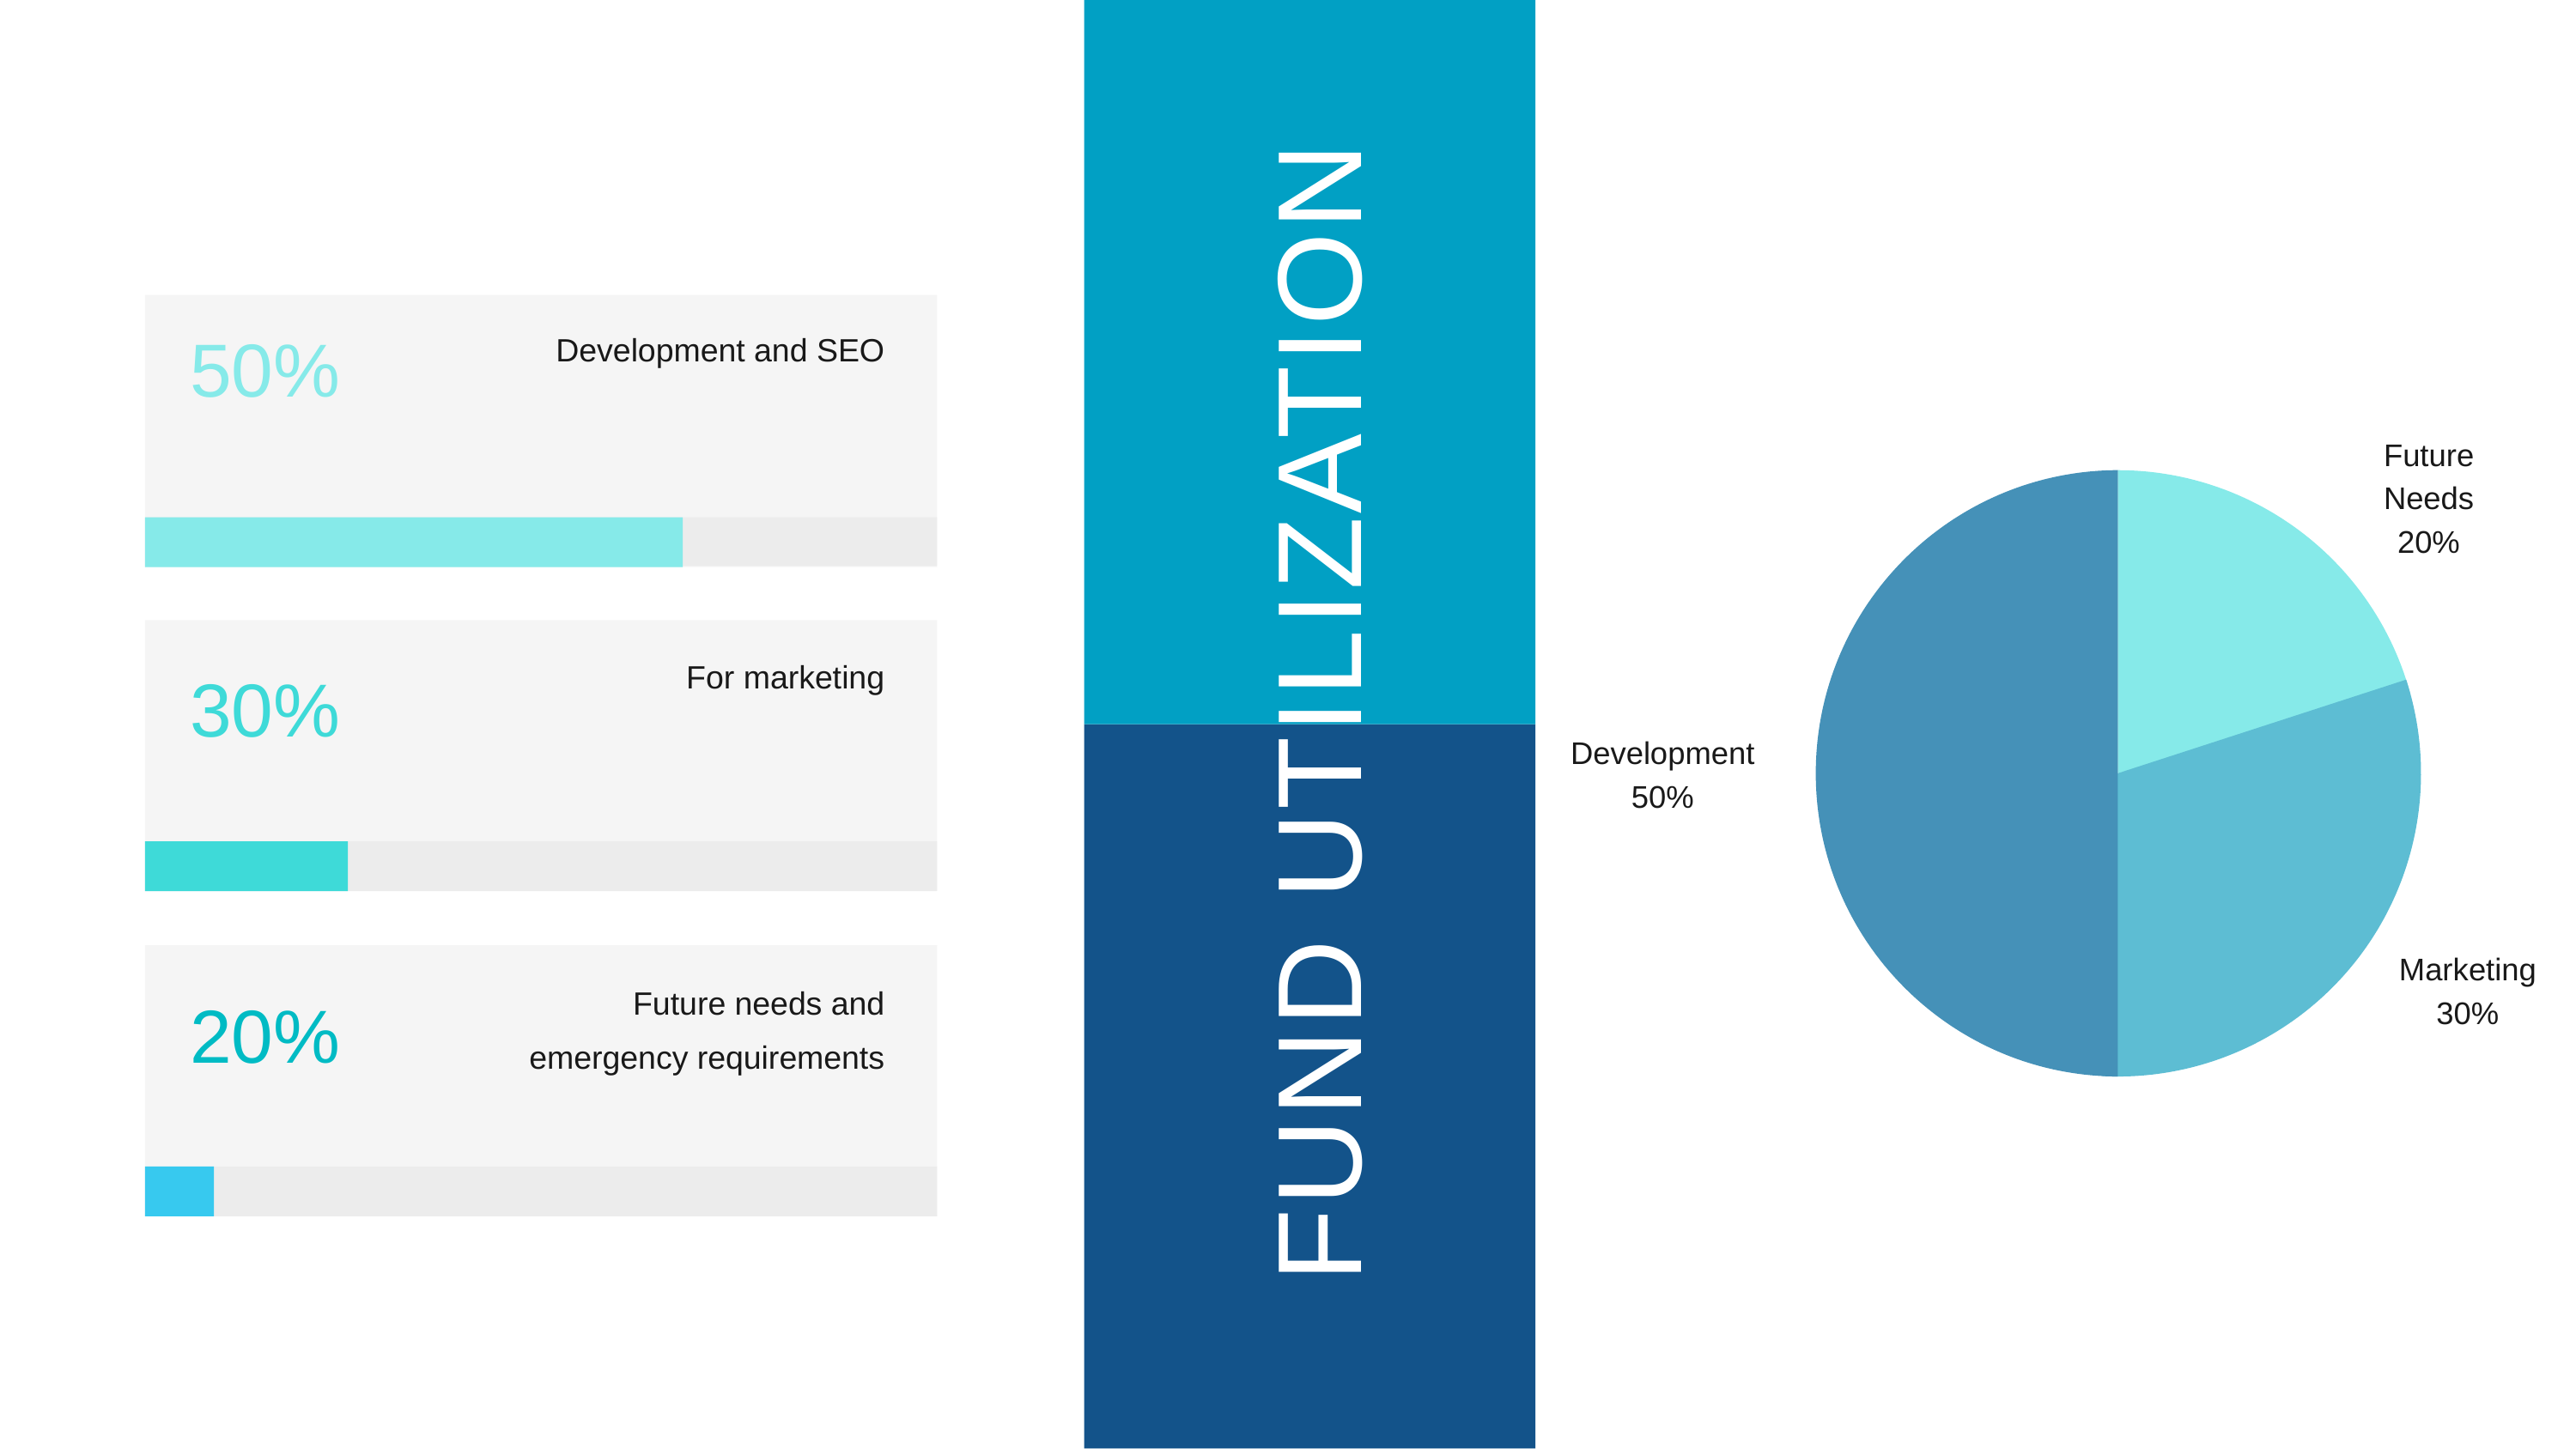

Development and SEO
50%
Future Needs
20%

Development
50%
Marketing
30%

FUND UTILIZATION
For marketing
30%

Future needs and emergency requirements
20%